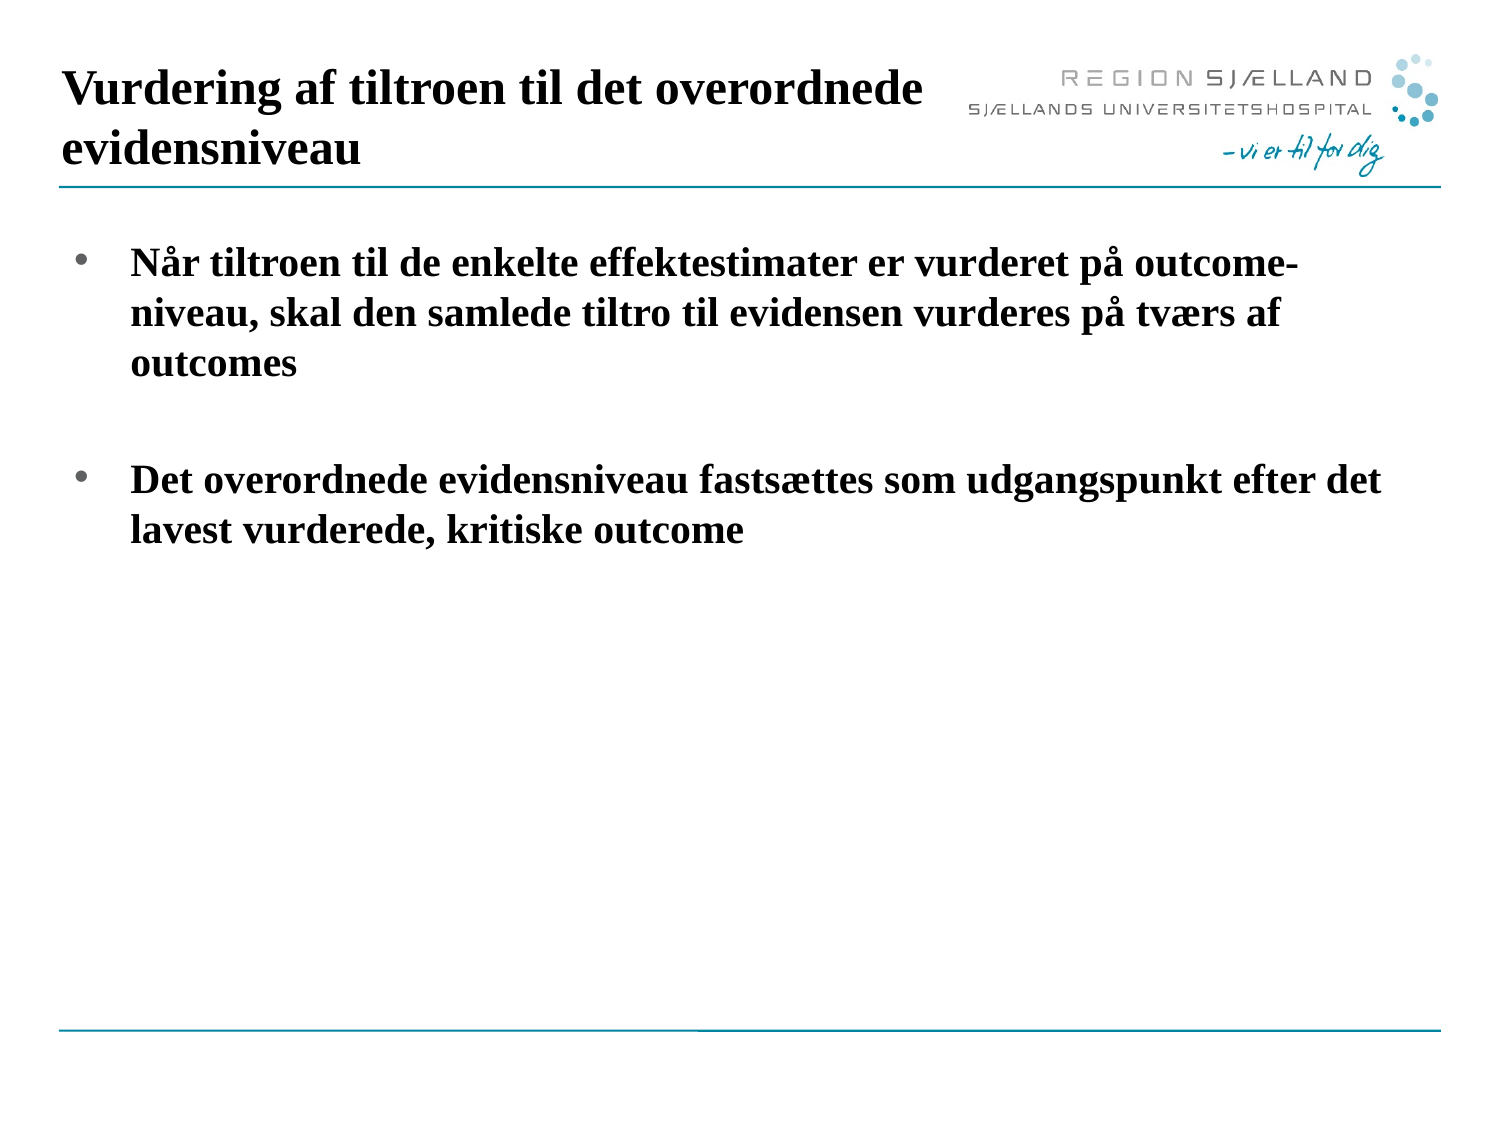

# Vurdering af tiltroen til det overordnede evidensniveau
Når tiltroen til de enkelte effektestimater er vurderet på outcome-niveau, skal den samlede tiltro til evidensen vurderes på tværs af outcomes

Det overordnede evidensniveau fastsættes som udgangspunkt efter det lavest vurderede, kritiske outcome